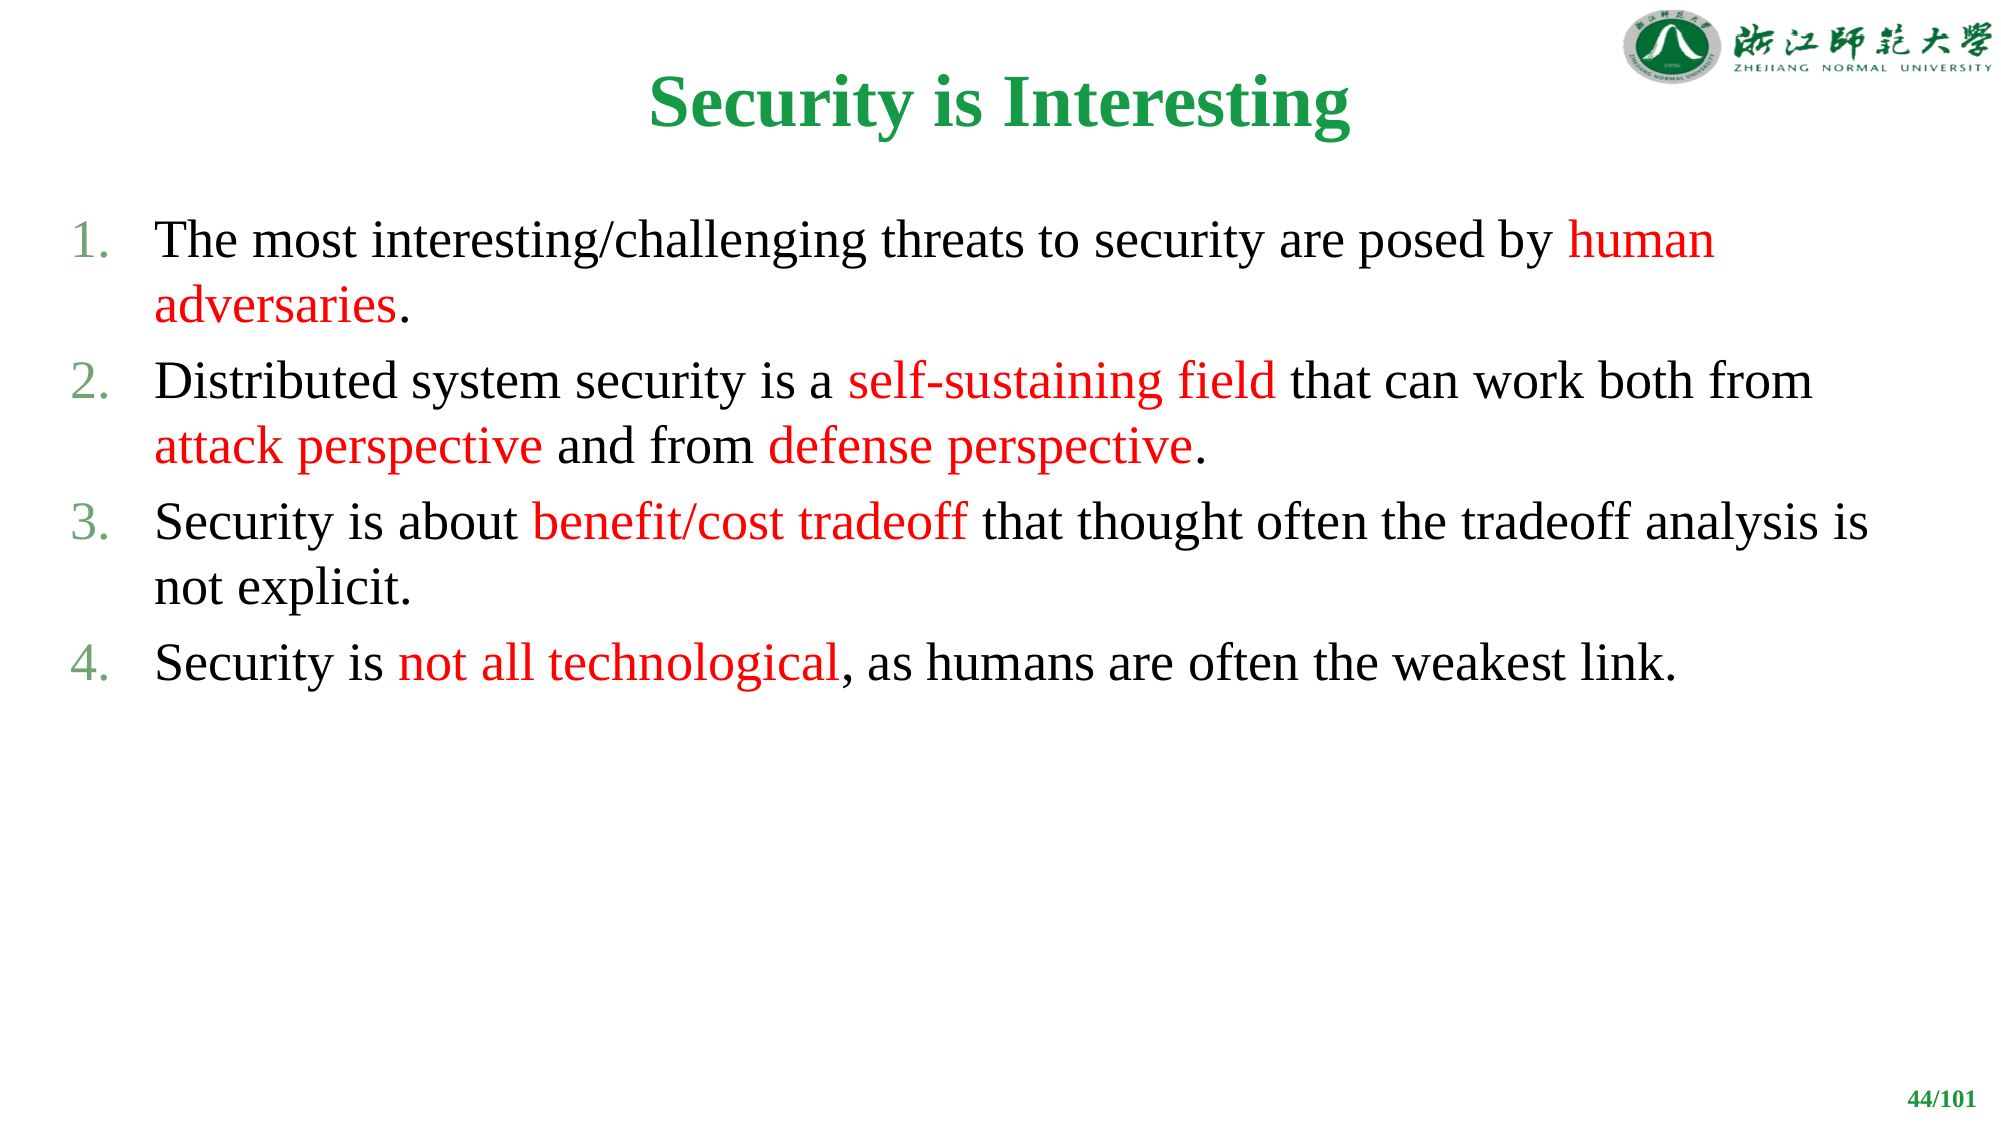

# Security is Interesting
The most interesting/challenging threats to security are posed by human adversaries.
Distributed system security is a self-sustaining field that can work both from attack perspective and from defense perspective.
Security is about benefit/cost tradeoff that thought often the tradeoff analysis is not explicit.
Security is not all technological, as humans are often the weakest link.